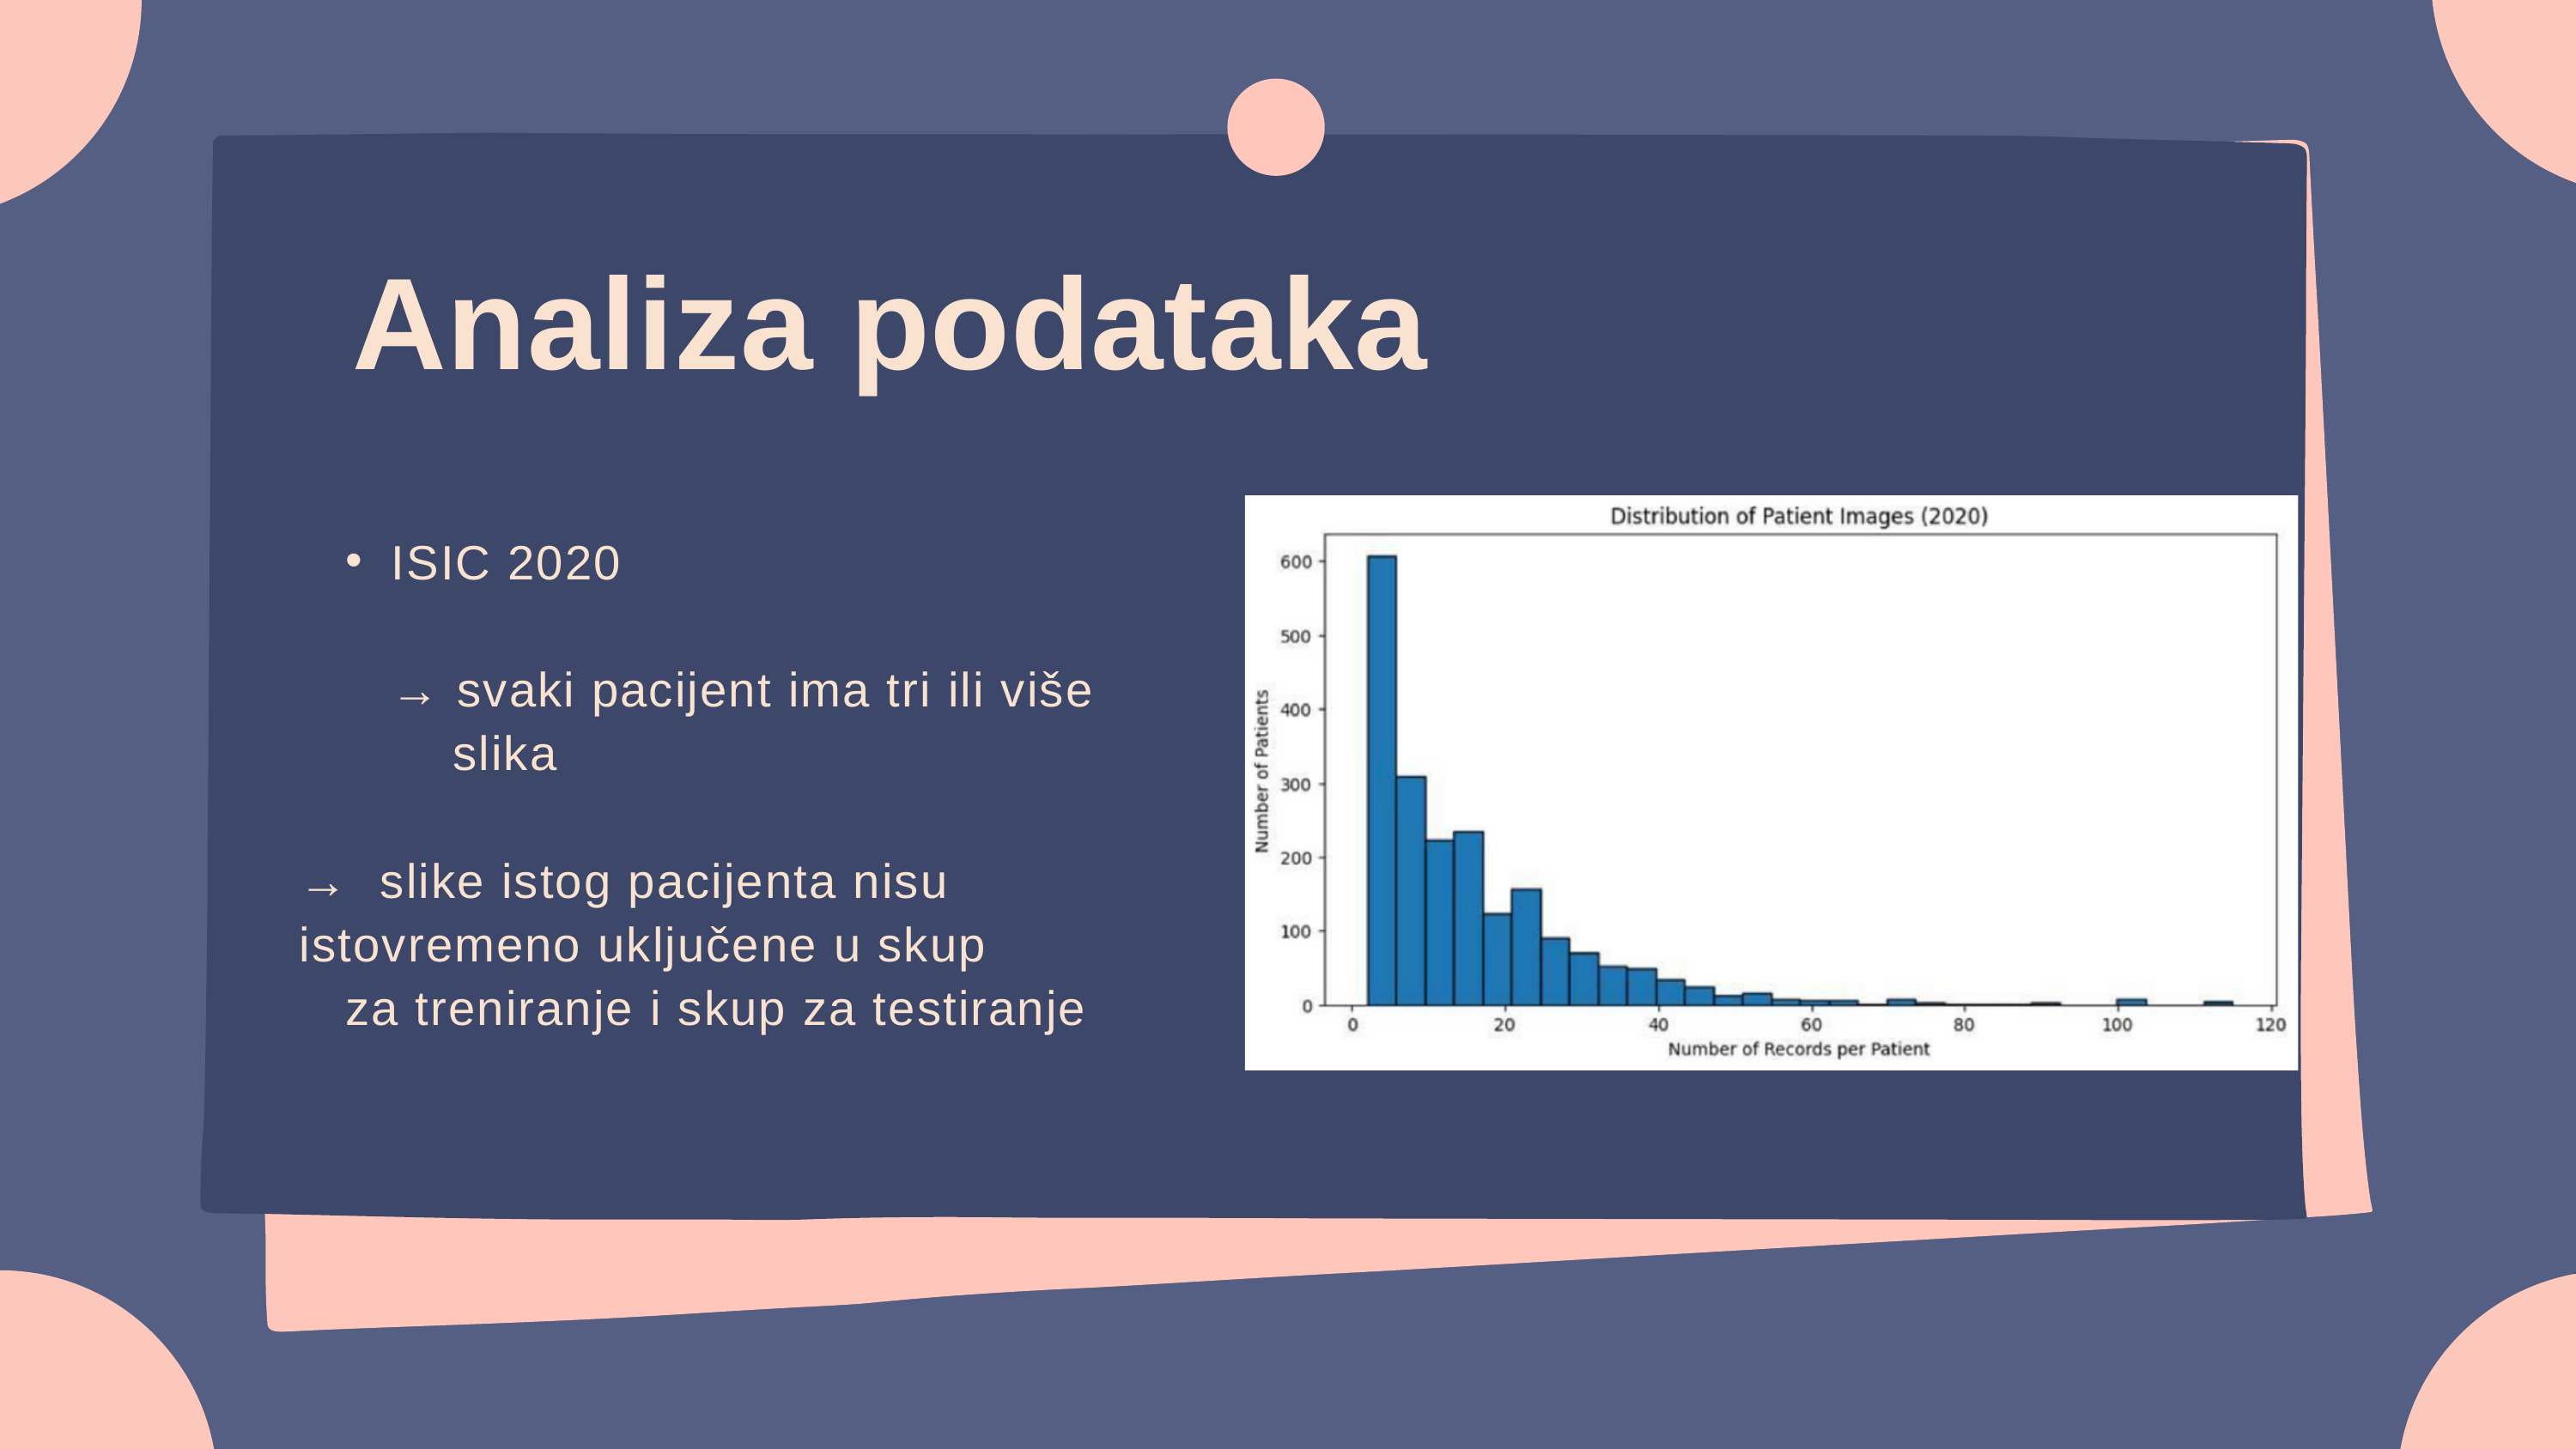

Analiza podataka

ISIC 2020

      → svaki pacijent ima tri ili više
          slika

→  slike istog pacijenta nisu
istovremeno uključene u skup
za treniranje i skup za testiranje